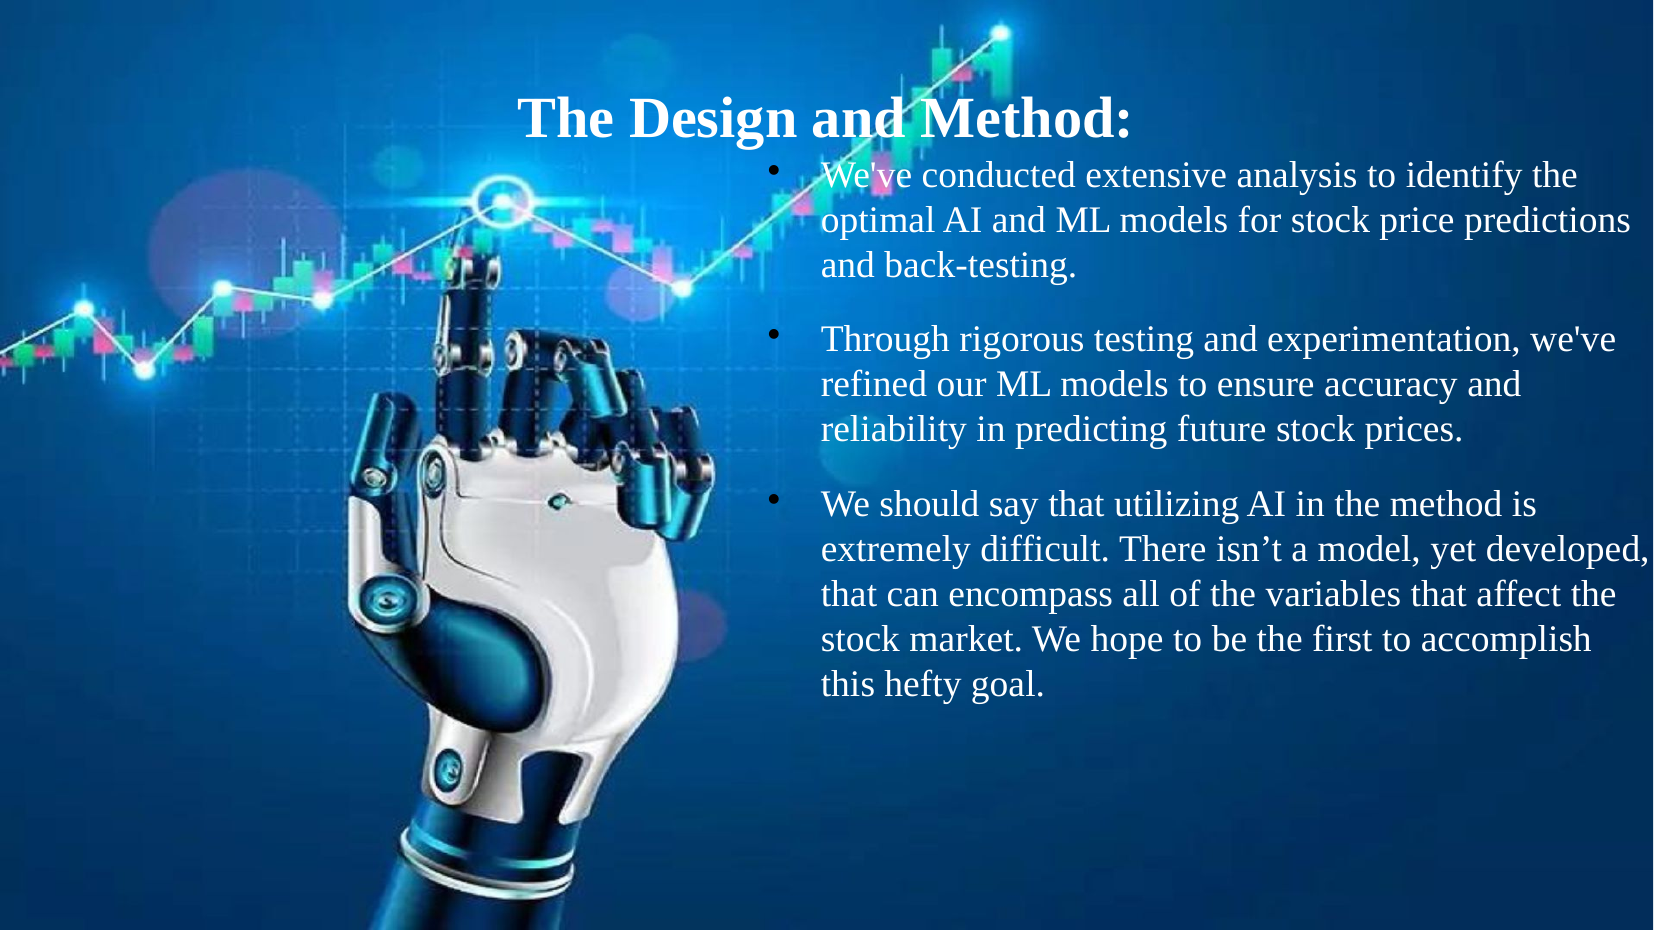

# The Design and Method:
We've conducted extensive analysis to identify the optimal AI and ML models for stock price predictions and back-testing.
Through rigorous testing and experimentation, we've refined our ML models to ensure accuracy and reliability in predicting future stock prices.
We should say that utilizing AI in the method is extremely difficult. There isn’t a model, yet developed, that can encompass all of the variables that affect the stock market. We hope to be the first to accomplish this hefty goal.